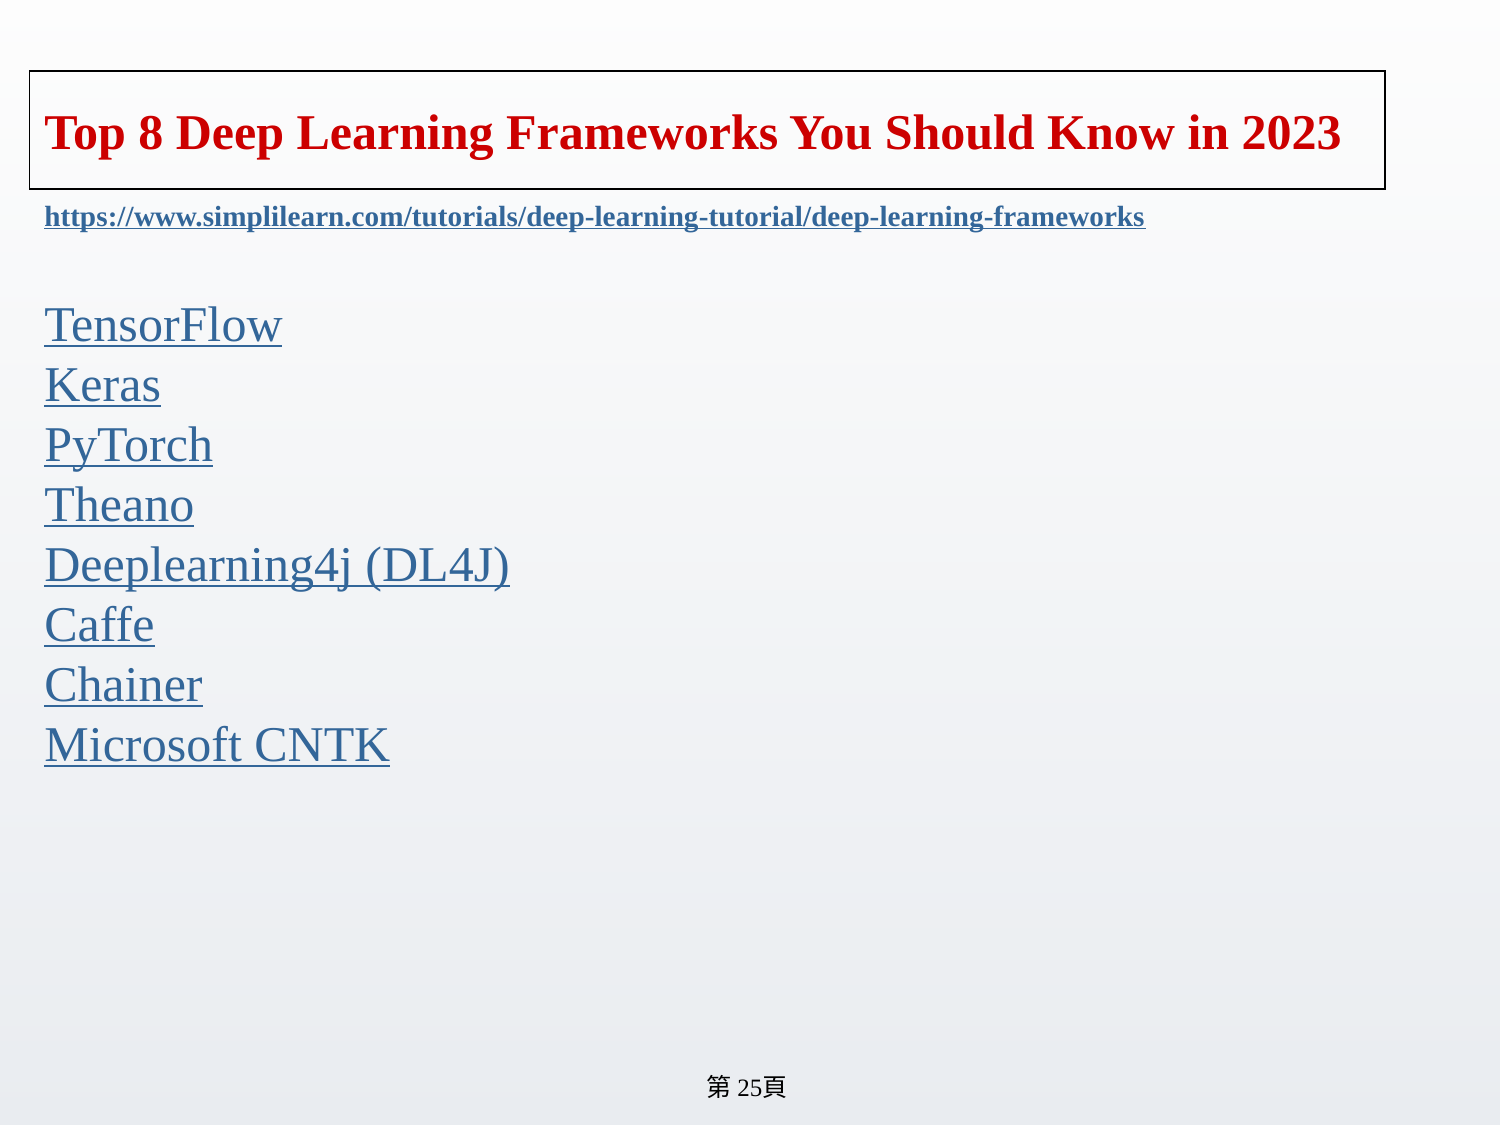

# Top 8 Deep Learning Frameworks You Should Know in 2023
https://www.simplilearn.com/tutorials/deep-learning-tutorial/deep-learning-frameworks

TensorFlow
Keras
PyTorch
Theano
Deeplearning4j (DL4J)
Caffe
Chainer
Microsoft CNTK